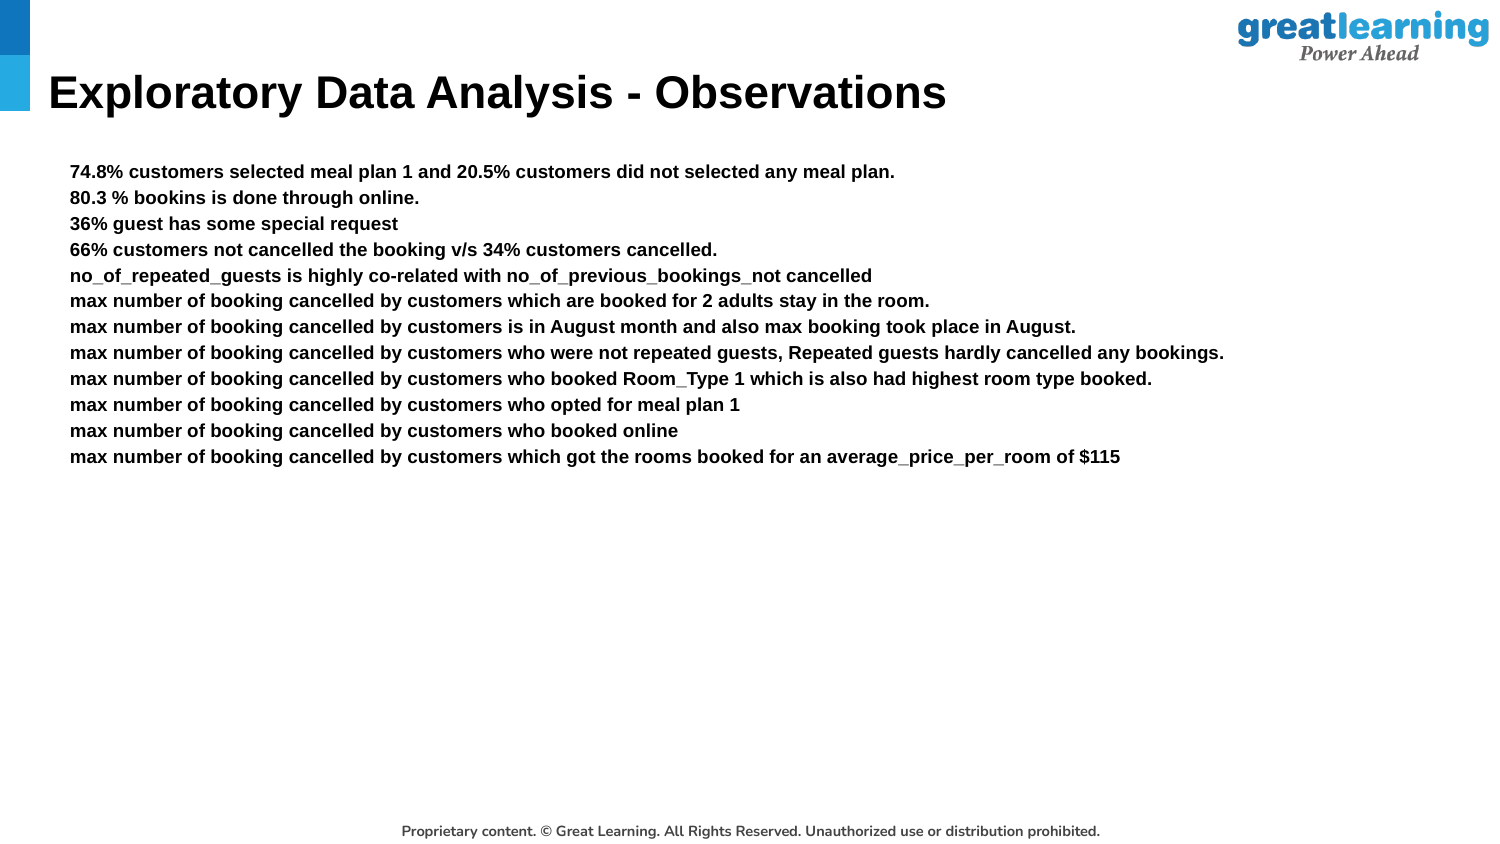

# Exploratory Data Analysis - Observations
74.8% customers selected meal plan 1 and 20.5% customers did not selected any meal plan.
80.3 % bookins is done through online.
36% guest has some special request
66% customers not cancelled the booking v/s 34% customers cancelled.
no_of_repeated_guests is highly co-related with no_of_previous_bookings_not cancelled
max number of booking cancelled by customers which are booked for 2 adults stay in the room.
max number of booking cancelled by customers is in August month and also max booking took place in August.
max number of booking cancelled by customers who were not repeated guests, Repeated guests hardly cancelled any bookings.
max number of booking cancelled by customers who booked Room_Type 1 which is also had highest room type booked.
max number of booking cancelled by customers who opted for meal plan 1
max number of booking cancelled by customers who booked online
max number of booking cancelled by customers which got the rooms booked for an average_price_per_room of $115